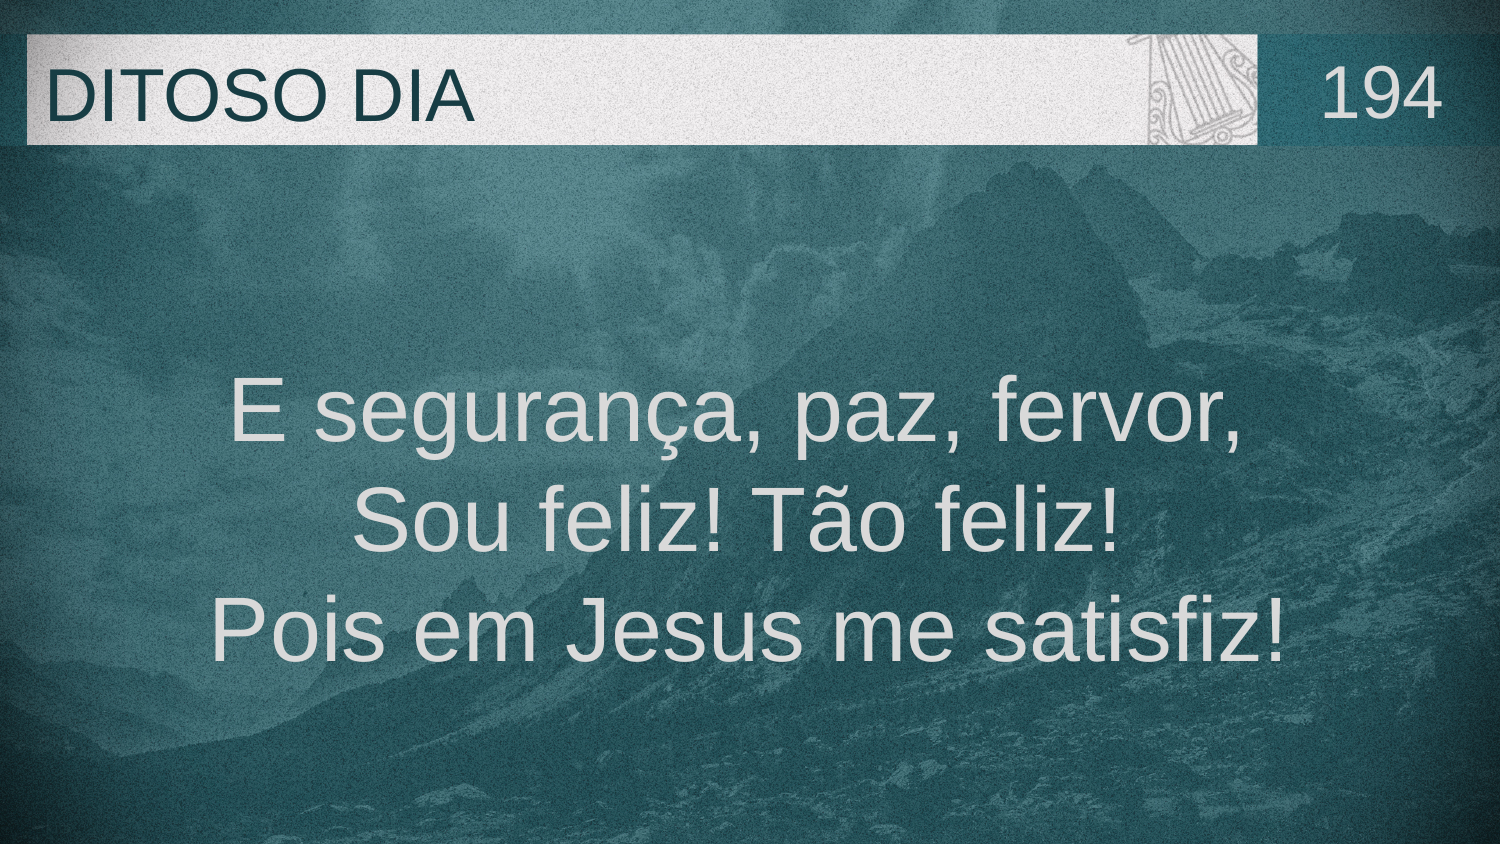

# DITOSO DIA
194
E segurança, paz, fervor,
Sou feliz! Tão feliz!
Pois em Jesus me satisfiz!